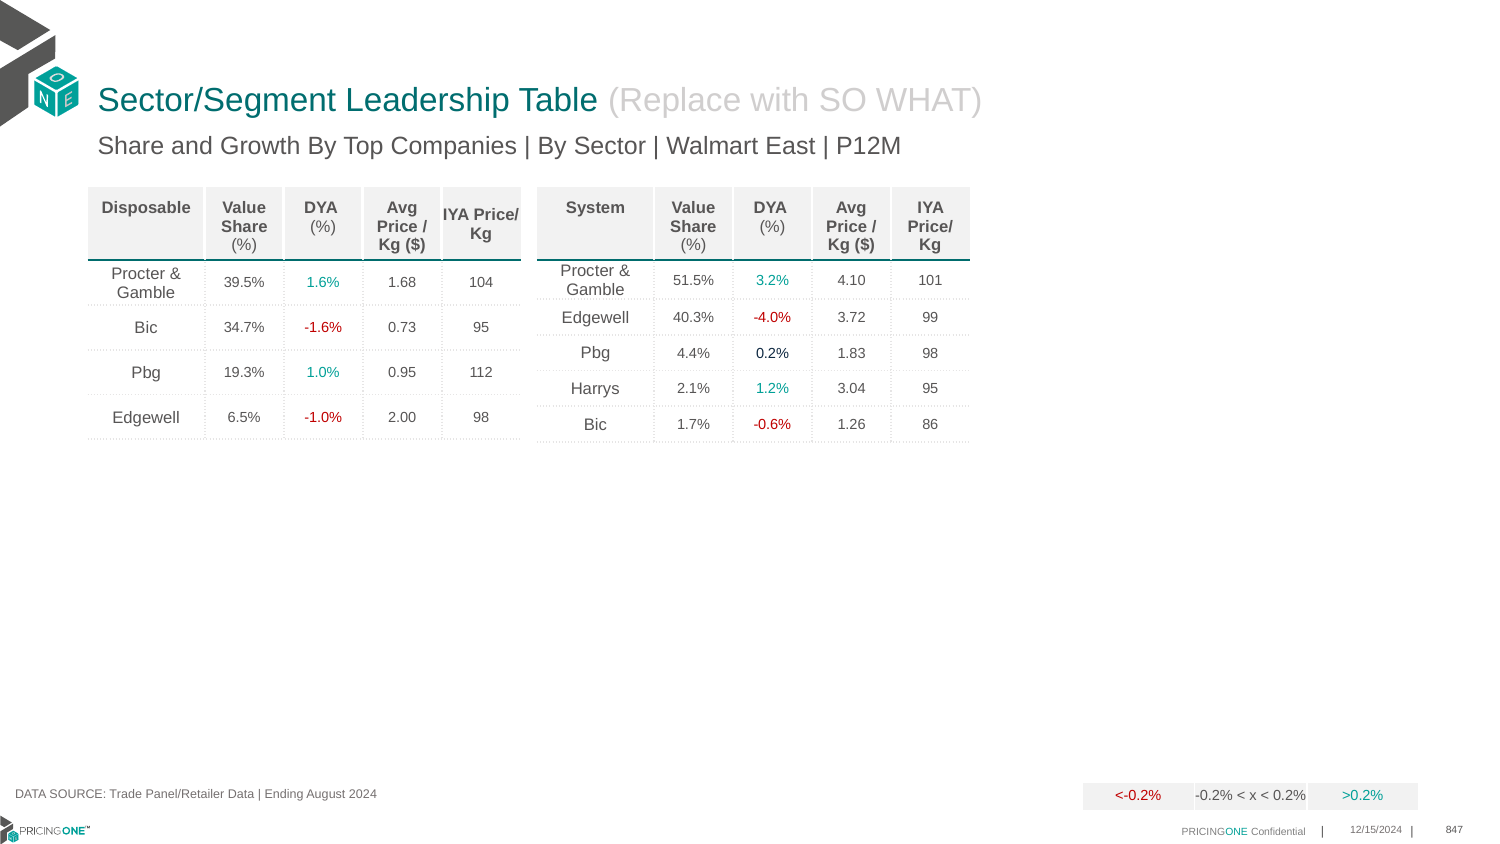

# Sector/Segment Leadership Table (Replace with SO WHAT)
Share and Growth By Top Companies | By Sector | Walmart East | P12M
| Disposable | Value Share (%) | DYA (%) | Avg Price /Kg ($) | IYA Price/ Kg |
| --- | --- | --- | --- | --- |
| Procter & Gamble | 39.5% | 1.6% | 1.68 | 104 |
| Bic | 34.7% | -1.6% | 0.73 | 95 |
| Pbg | 19.3% | 1.0% | 0.95 | 112 |
| Edgewell | 6.5% | -1.0% | 2.00 | 98 |
| System | Value Share (%) | DYA (%) | Avg Price /Kg ($) | IYA Price/Kg |
| --- | --- | --- | --- | --- |
| Procter & Gamble | 51.5% | 3.2% | 4.10 | 101 |
| Edgewell | 40.3% | -4.0% | 3.72 | 99 |
| Pbg | 4.4% | 0.2% | 1.83 | 98 |
| Harrys | 2.1% | 1.2% | 3.04 | 95 |
| Bic | 1.7% | -0.6% | 1.26 | 86 |
DATA SOURCE: Trade Panel/Retailer Data | Ending August 2024
| <-0.2% | -0.2% < x < 0.2% | >0.2% |
| --- | --- | --- |

12/15/2024
847